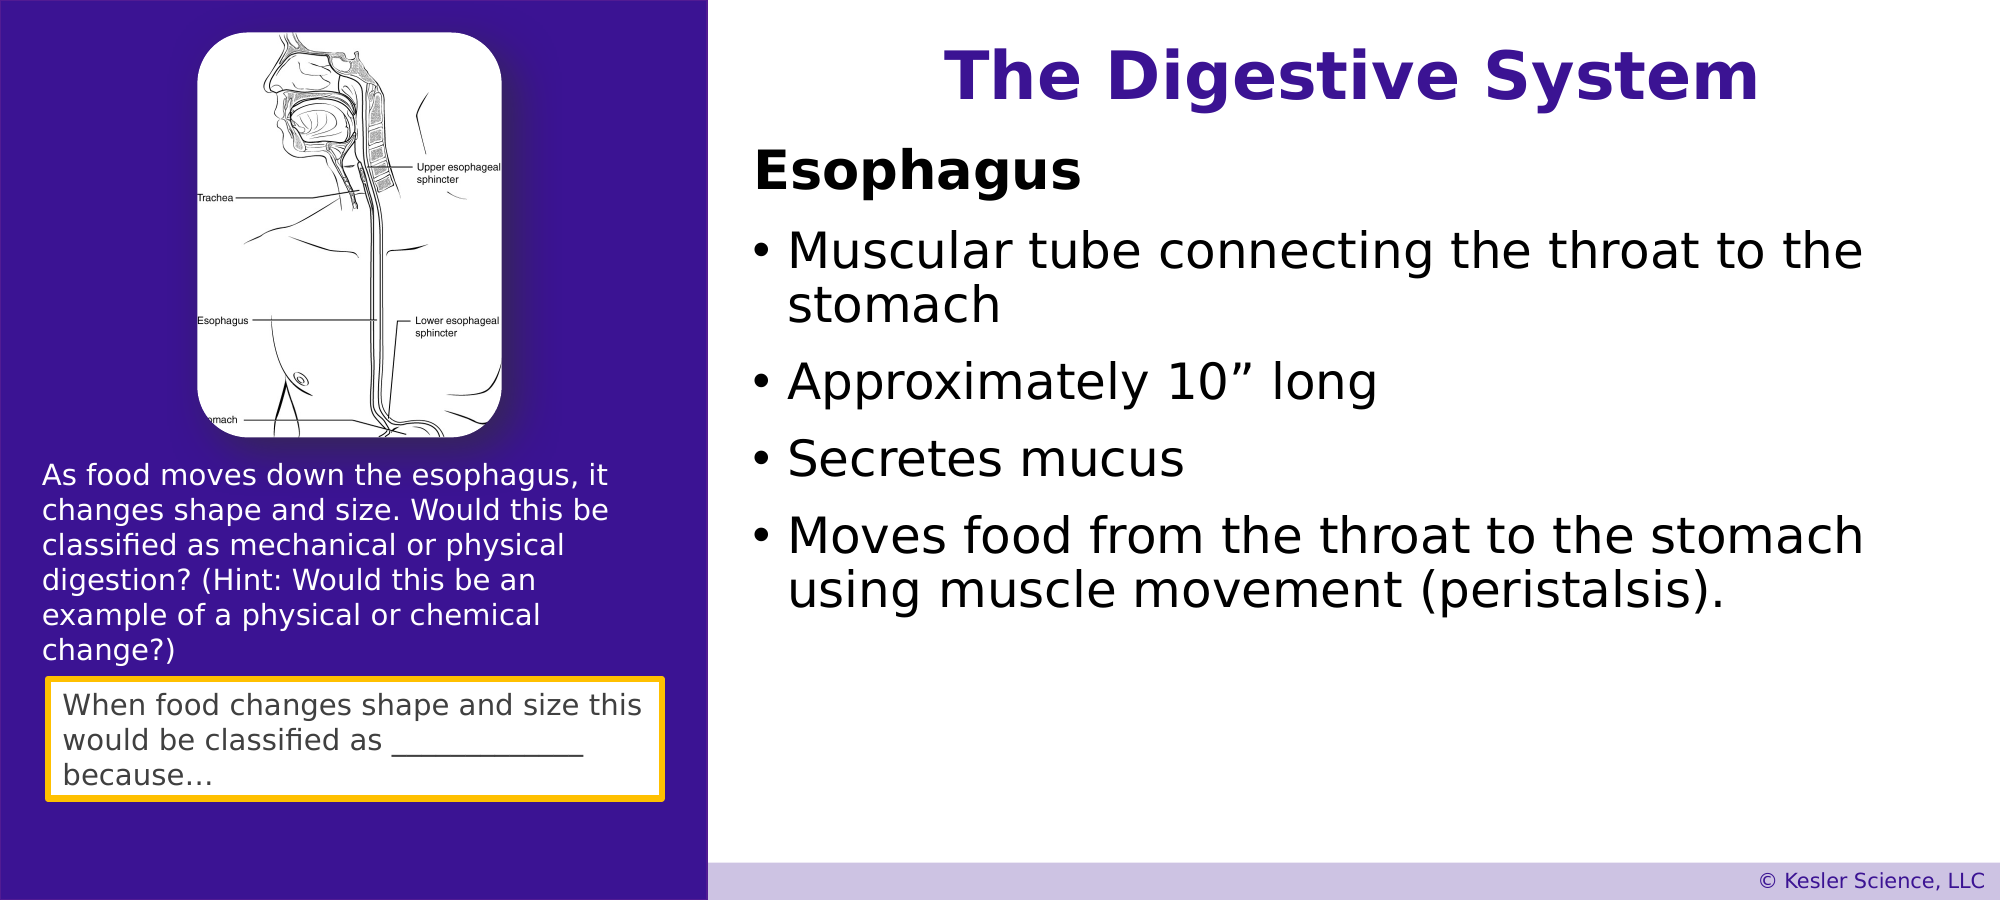

When food changes shape and size this would be classified as _____________  because…